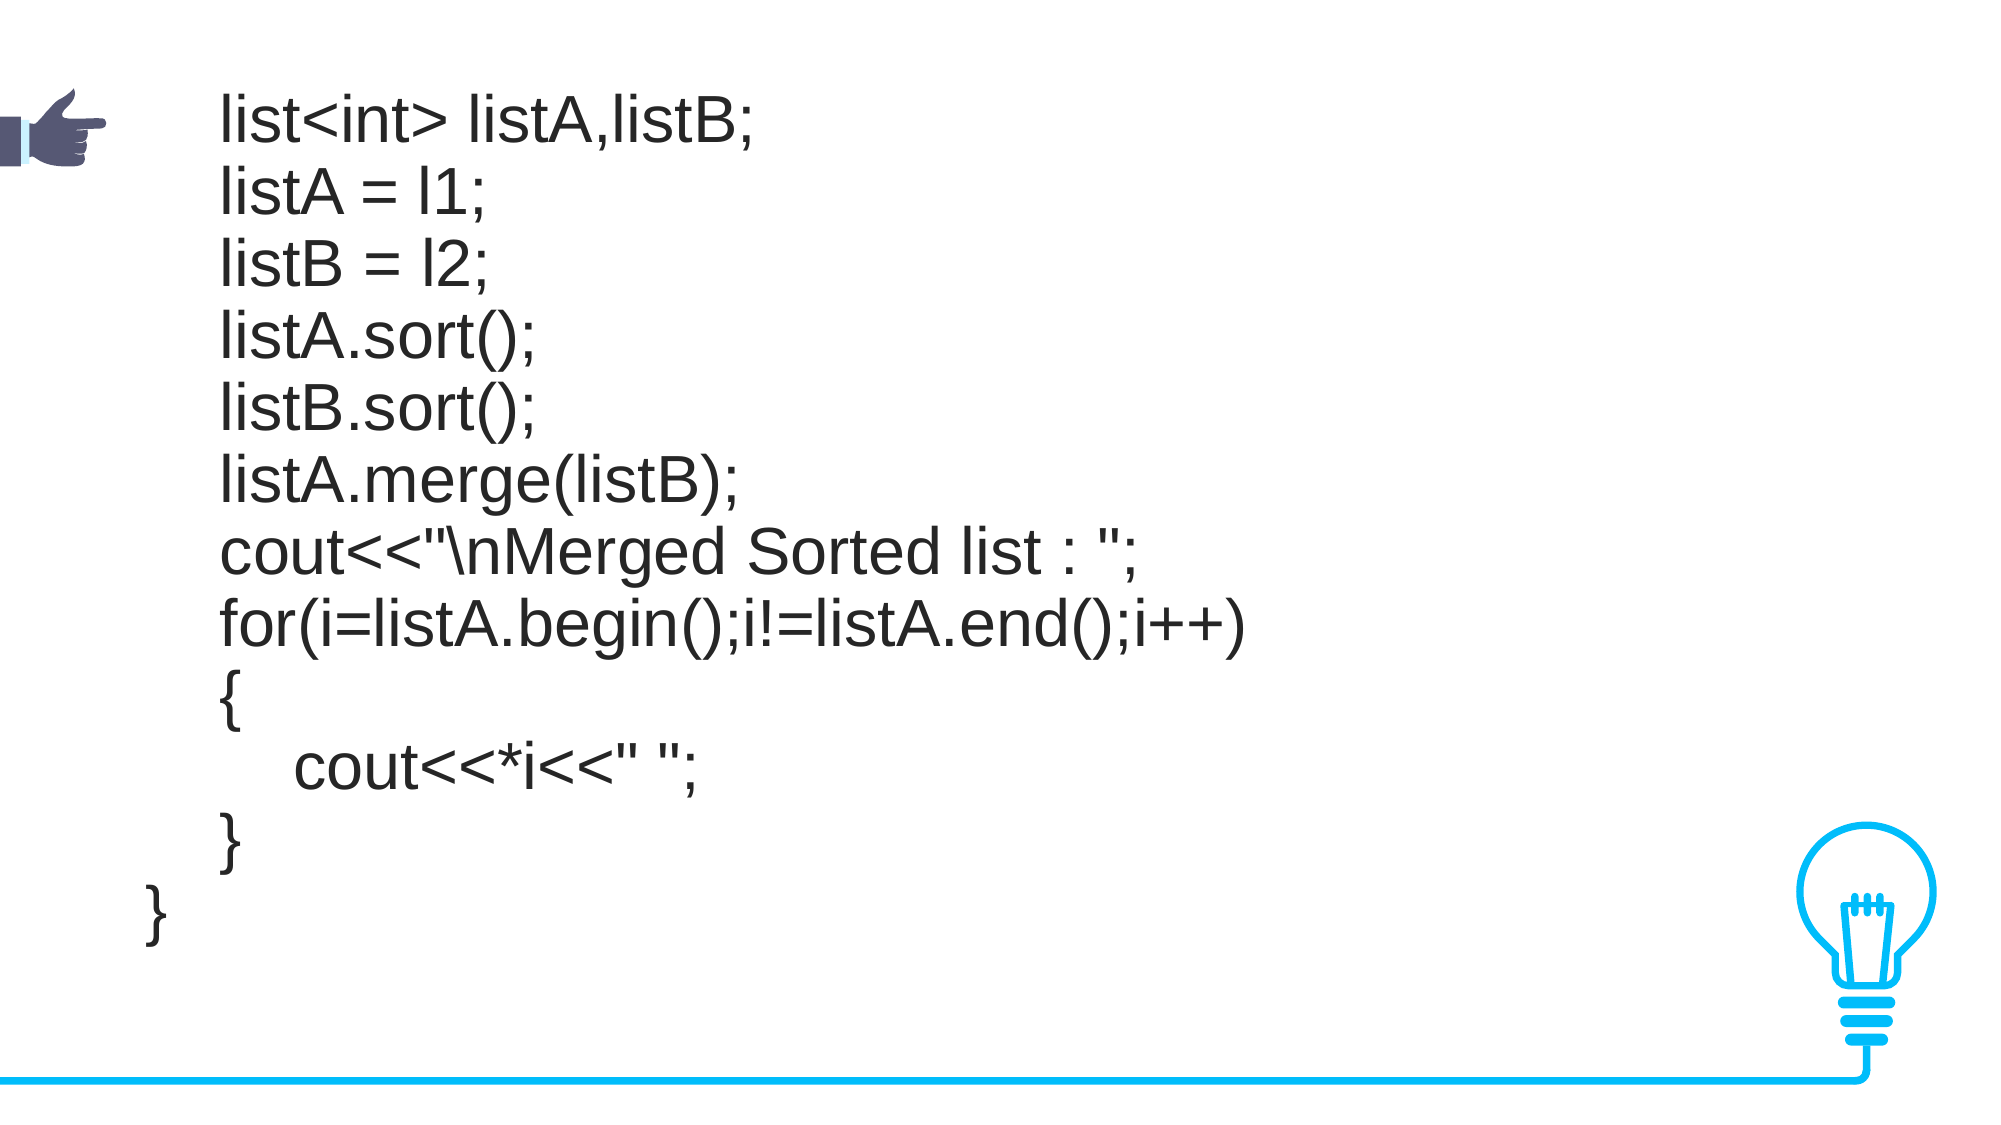

list<int> listA,listB;
    listA = l1;
    listB = l2;
    listA.sort();
    listB.sort();
    listA.merge(listB);
    cout<<"\nMerged Sorted list : ";
    for(i=listA.begin();i!=listA.end();i++)
    {
        cout<<*i<<" ";
    }
}